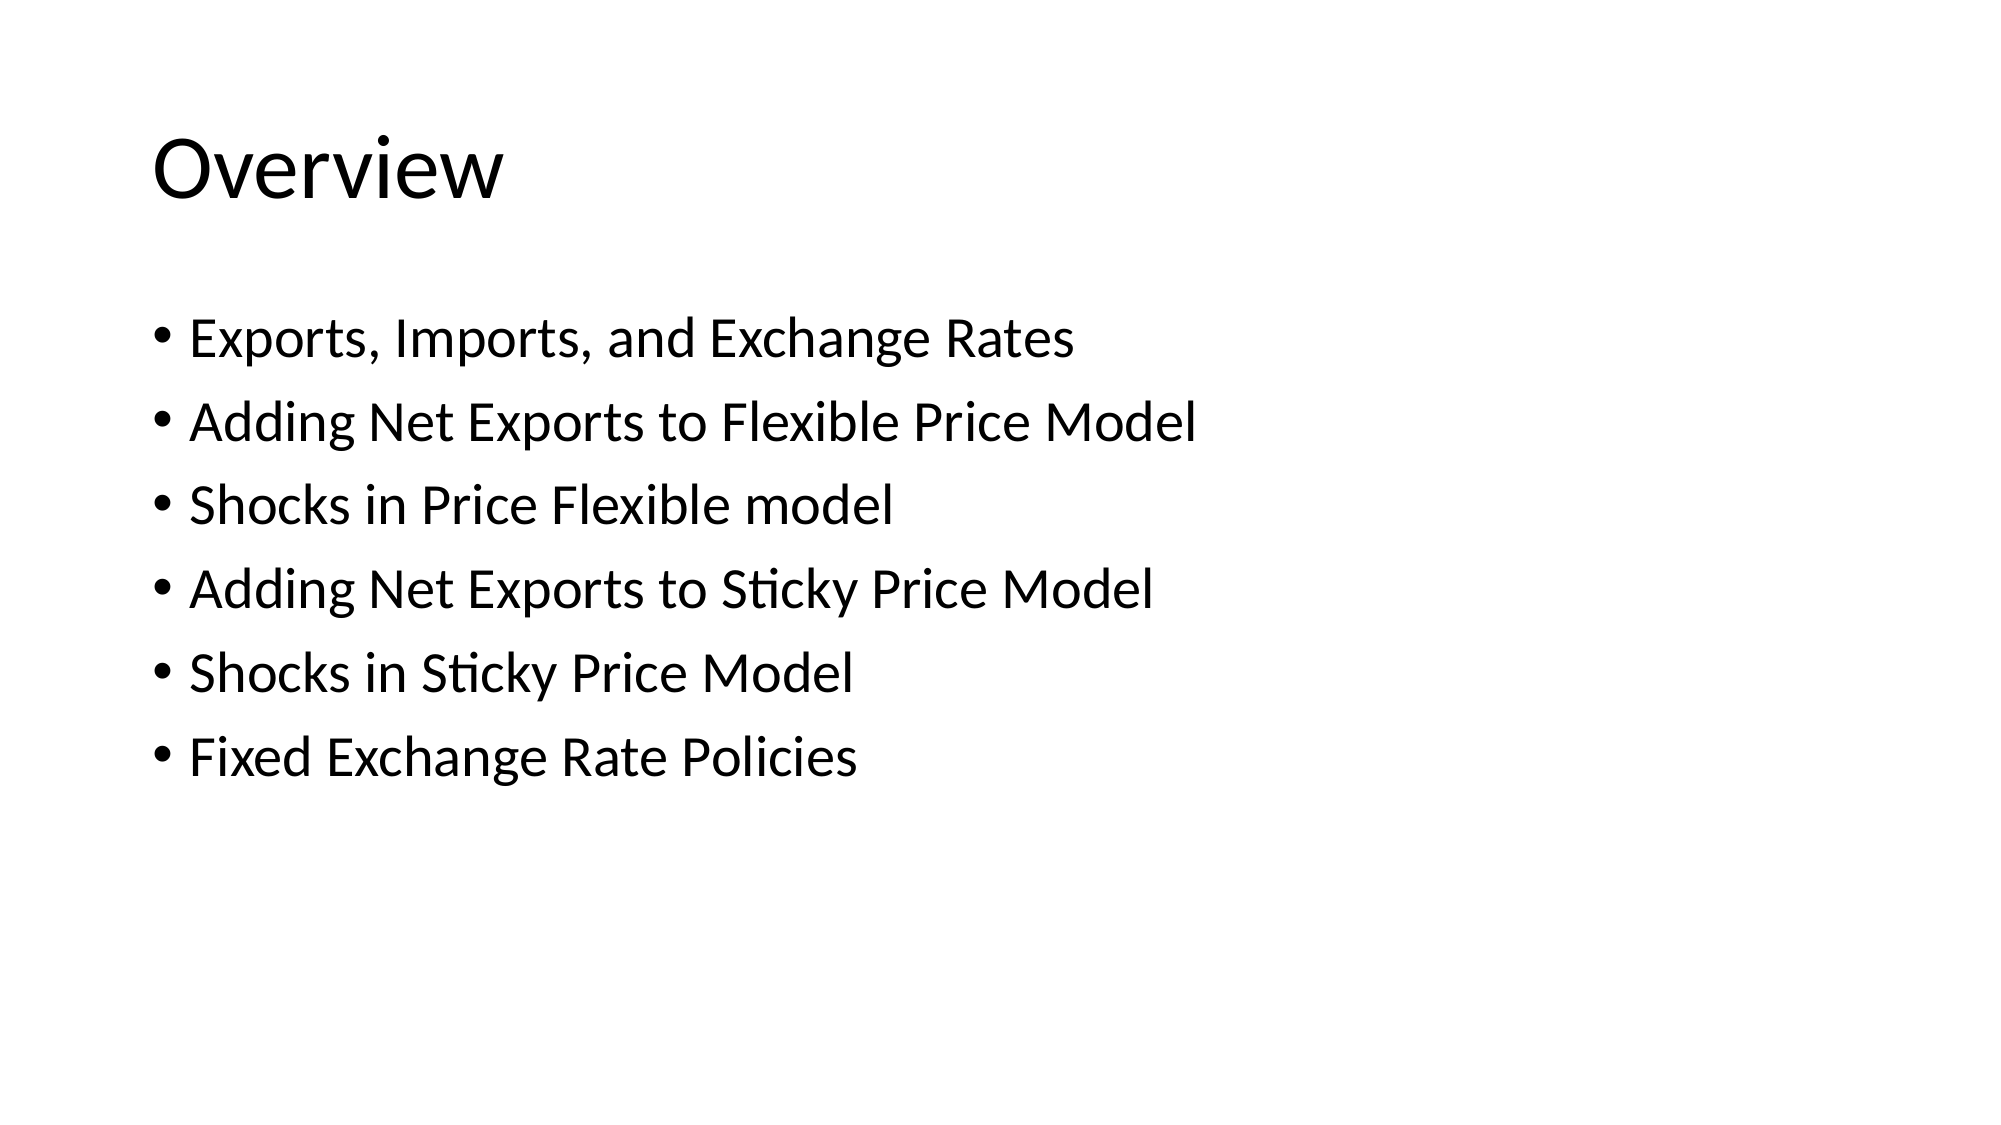

# Overview
Exports, Imports, and Exchange Rates
Adding Net Exports to Flexible Price Model
Shocks in Price Flexible model
Adding Net Exports to Sticky Price Model
Shocks in Sticky Price Model
Fixed Exchange Rate Policies